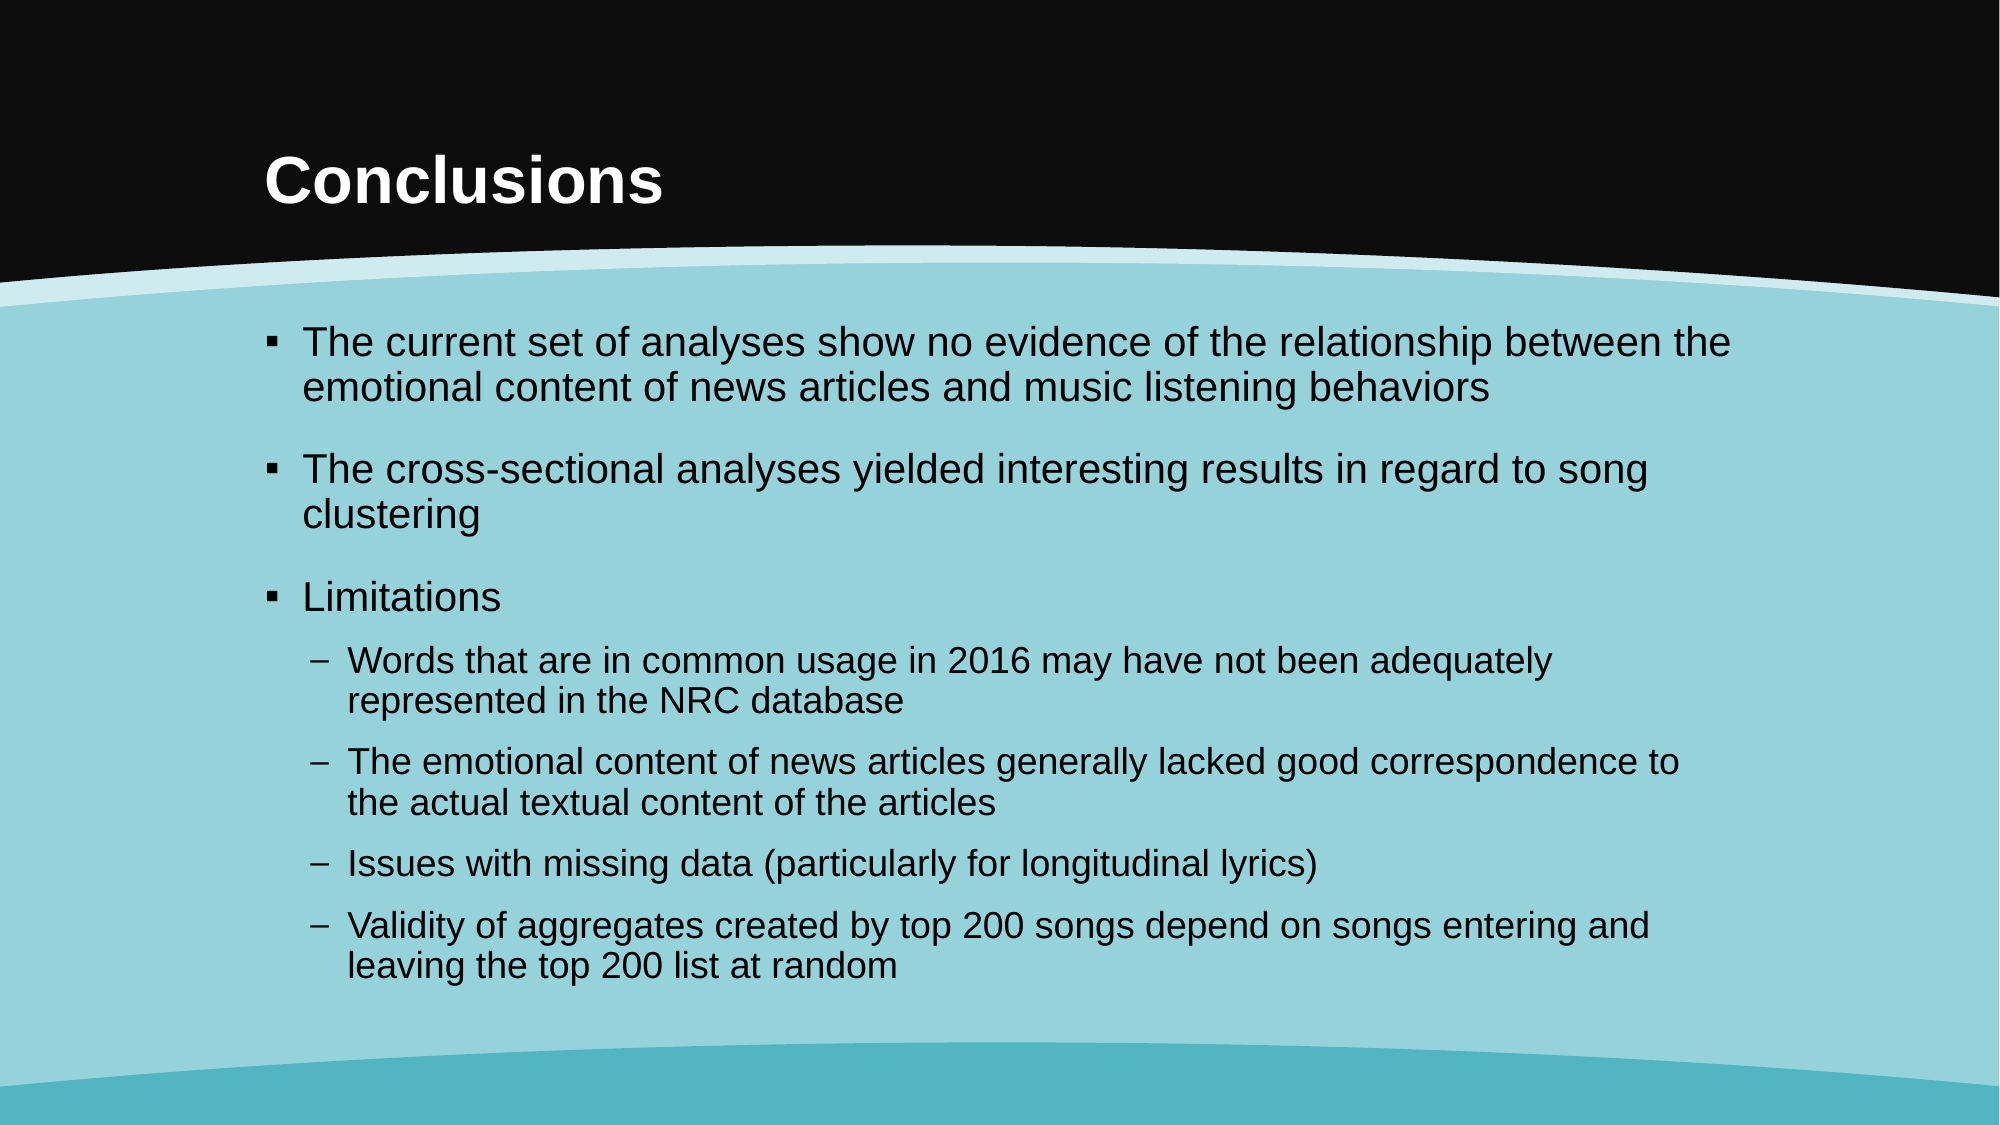

# Conclusions
The current set of analyses show no evidence of the relationship between the emotional content of news articles and music listening behaviors
The cross-sectional analyses yielded interesting results in regard to song clustering
Limitations
Words that are in common usage in 2016 may have not been adequately represented in the NRC database
The emotional content of news articles generally lacked good correspondence to the actual textual content of the articles
Issues with missing data (particularly for longitudinal lyrics)
Validity of aggregates created by top 200 songs depend on songs entering and leaving the top 200 list at random